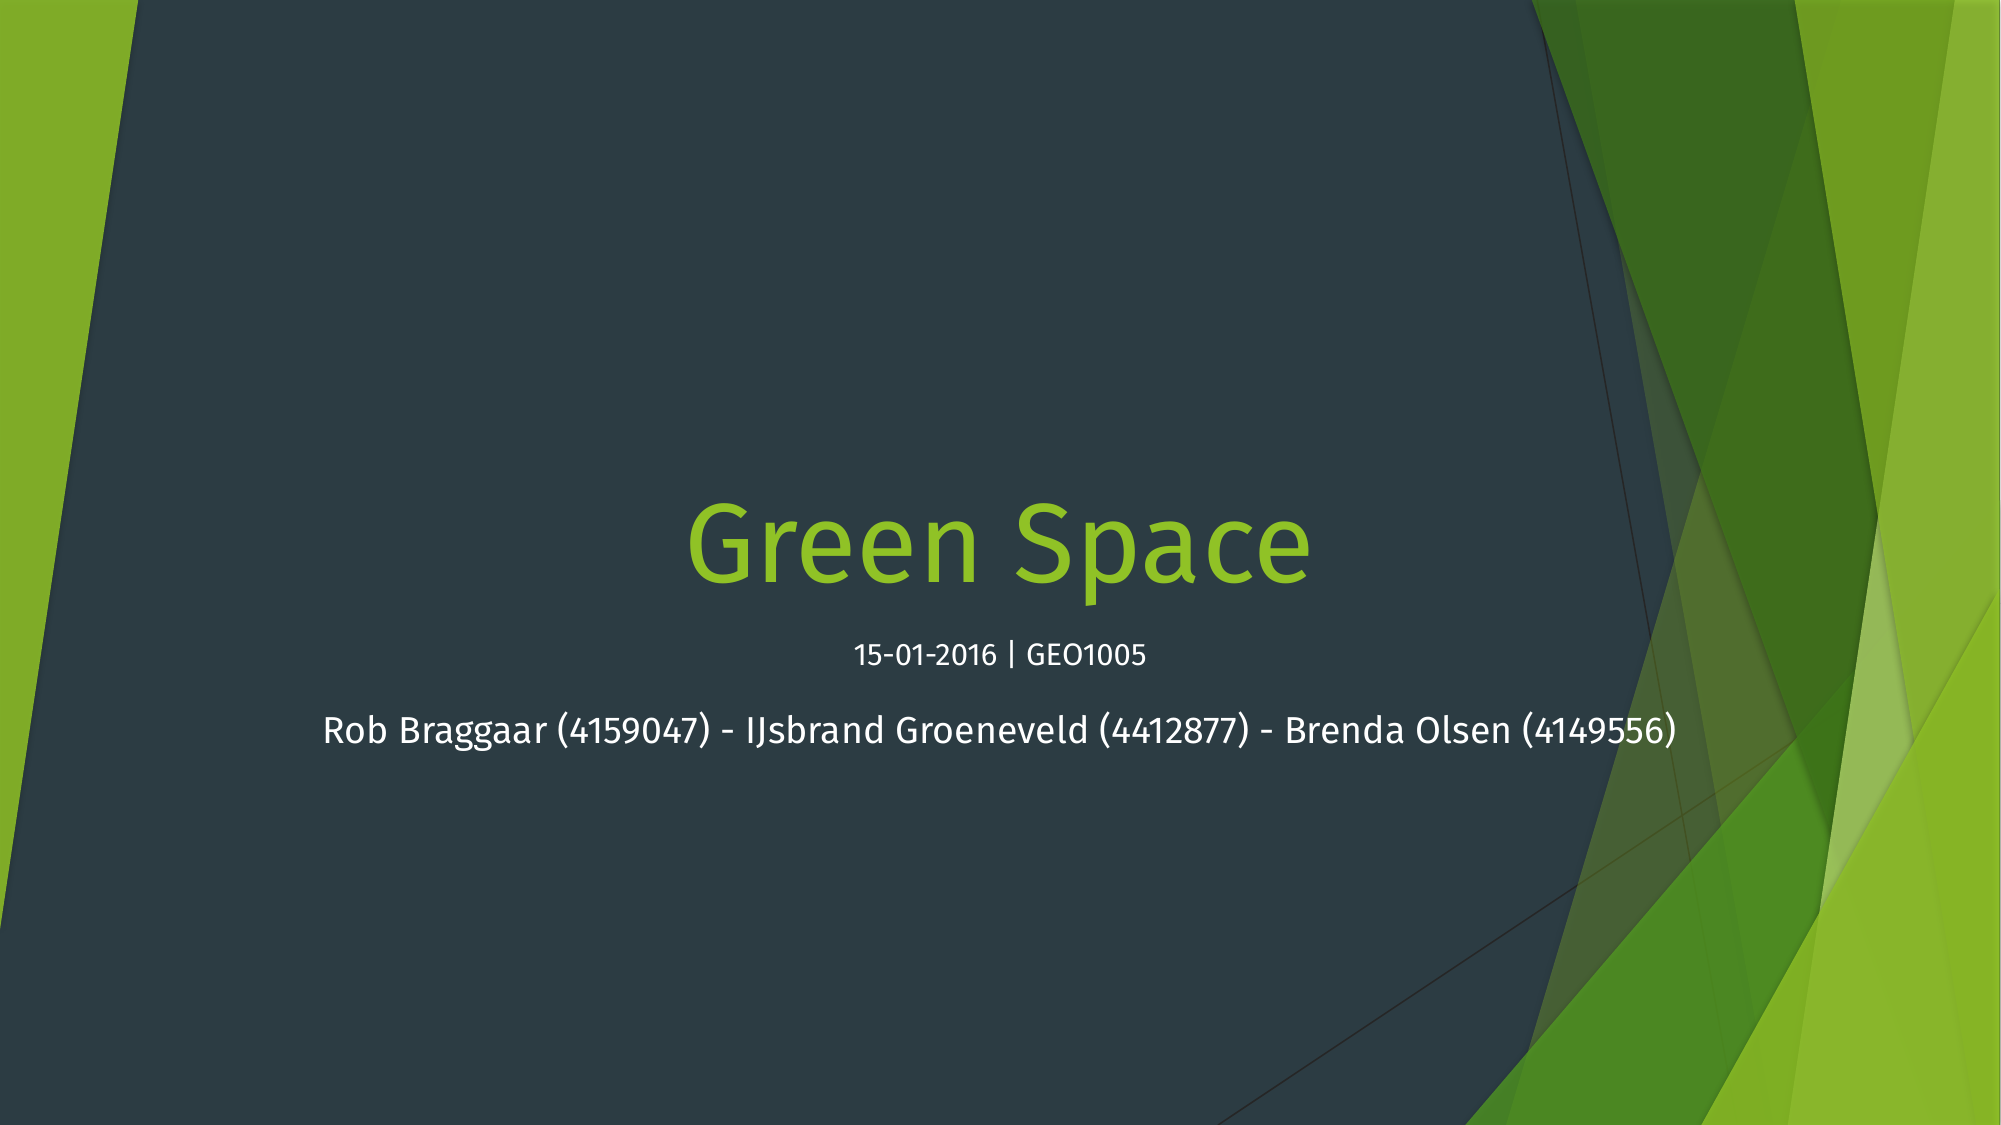

# Green Space
15-01-2016 | GEO1005
Rob Braggaar (4159047) - IJsbrand Groeneveld (4412877) - Brenda Olsen (4149556)